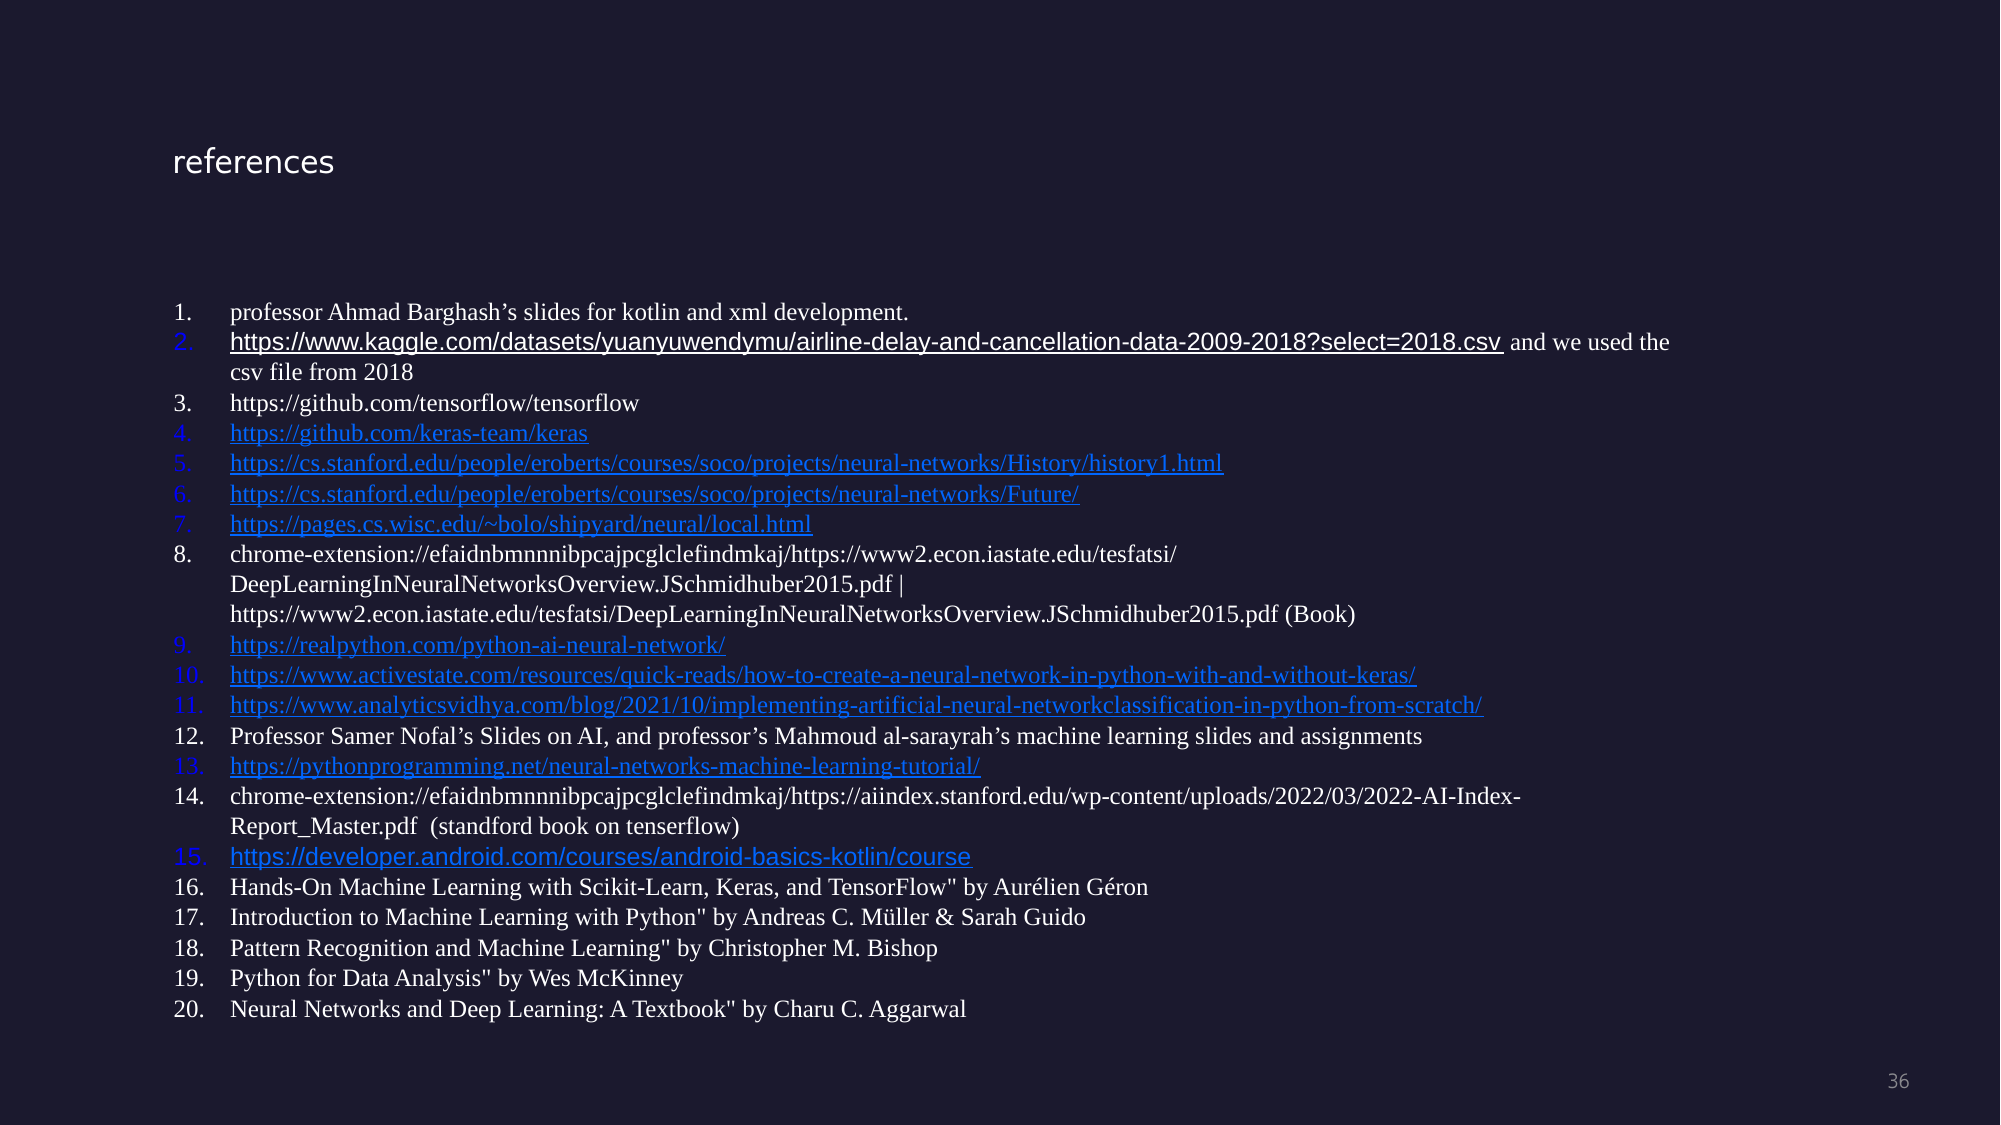

references
professor Ahmad Barghash’s slides for kotlin and xml development.
https://www.kaggle.com/datasets/yuanyuwendymu/airline-delay-and-cancellation-data-2009-2018?select=2018.csv and we used the csv file from 2018
https://github.com/tensorflow/tensorflow
https://github.com/keras-team/keras
https://cs.stanford.edu/people/eroberts/courses/soco/projects/neural-networks/History/history1.html
https://cs.stanford.edu/people/eroberts/courses/soco/projects/neural-networks/Future/
https://pages.cs.wisc.edu/~bolo/shipyard/neural/local.html
chrome-extension://efaidnbmnnnibpcajpcglclefindmkaj/https://www2.econ.iastate.edu/tesfatsi/DeepLearningInNeuralNetworksOverview.JSchmidhuber2015.pdf | https://www2.econ.iastate.edu/tesfatsi/DeepLearningInNeuralNetworksOverview.JSchmidhuber2015.pdf (Book)
https://realpython.com/python-ai-neural-network/
https://www.activestate.com/resources/quick-reads/how-to-create-a-neural-network-in-python-with-and-without-keras/
https://www.analyticsvidhya.com/blog/2021/10/implementing-artificial-neural-networkclassification-in-python-from-scratch/
Professor Samer Nofal’s Slides on AI, and professor’s Mahmoud al-sarayrah’s machine learning slides and assignments
https://pythonprogramming.net/neural-networks-machine-learning-tutorial/
chrome-extension://efaidnbmnnnibpcajpcglclefindmkaj/https://aiindex.stanford.edu/wp-content/uploads/2022/03/2022-AI-Index-Report_Master.pdf  (standford book on tenserflow)
https://developer.android.com/courses/android-basics-kotlin/course
Hands-On Machine Learning with Scikit-Learn, Keras, and TensorFlow" by Aurélien Géron
Introduction to Machine Learning with Python" by Andreas C. Müller & Sarah Guido
Pattern Recognition and Machine Learning" by Christopher M. Bishop
Python for Data Analysis" by Wes McKinney
Neural Networks and Deep Learning: A Textbook" by Charu C. Aggarwal
36